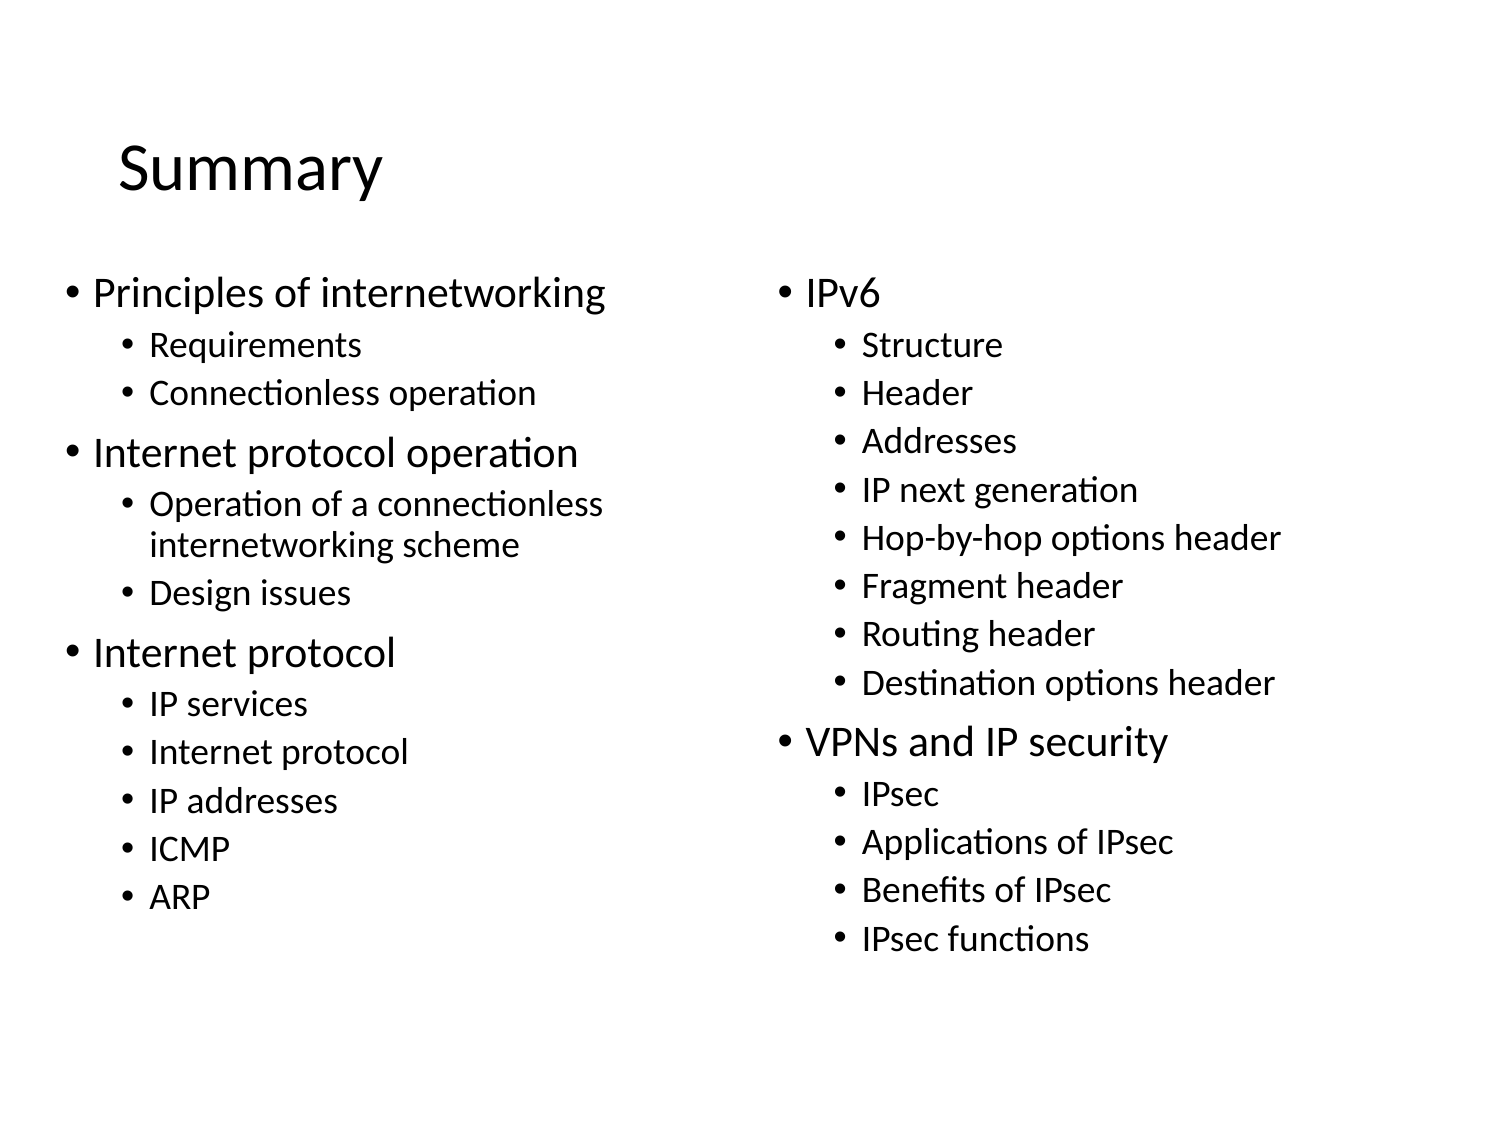

# Summary
Principles of internetworking
Requirements
Connectionless operation
Internet protocol operation
Operation of a connectionless internetworking scheme
Design issues
Internet protocol
IP services
Internet protocol
IP addresses
ICMP
ARP
IPv6
Structure
Header
Addresses
IP next generation
Hop-by-hop options header
Fragment header
Routing header
Destination options header
VPNs and IP security
IPsec
Applications of IPsec
Benefits of IPsec
IPsec functions